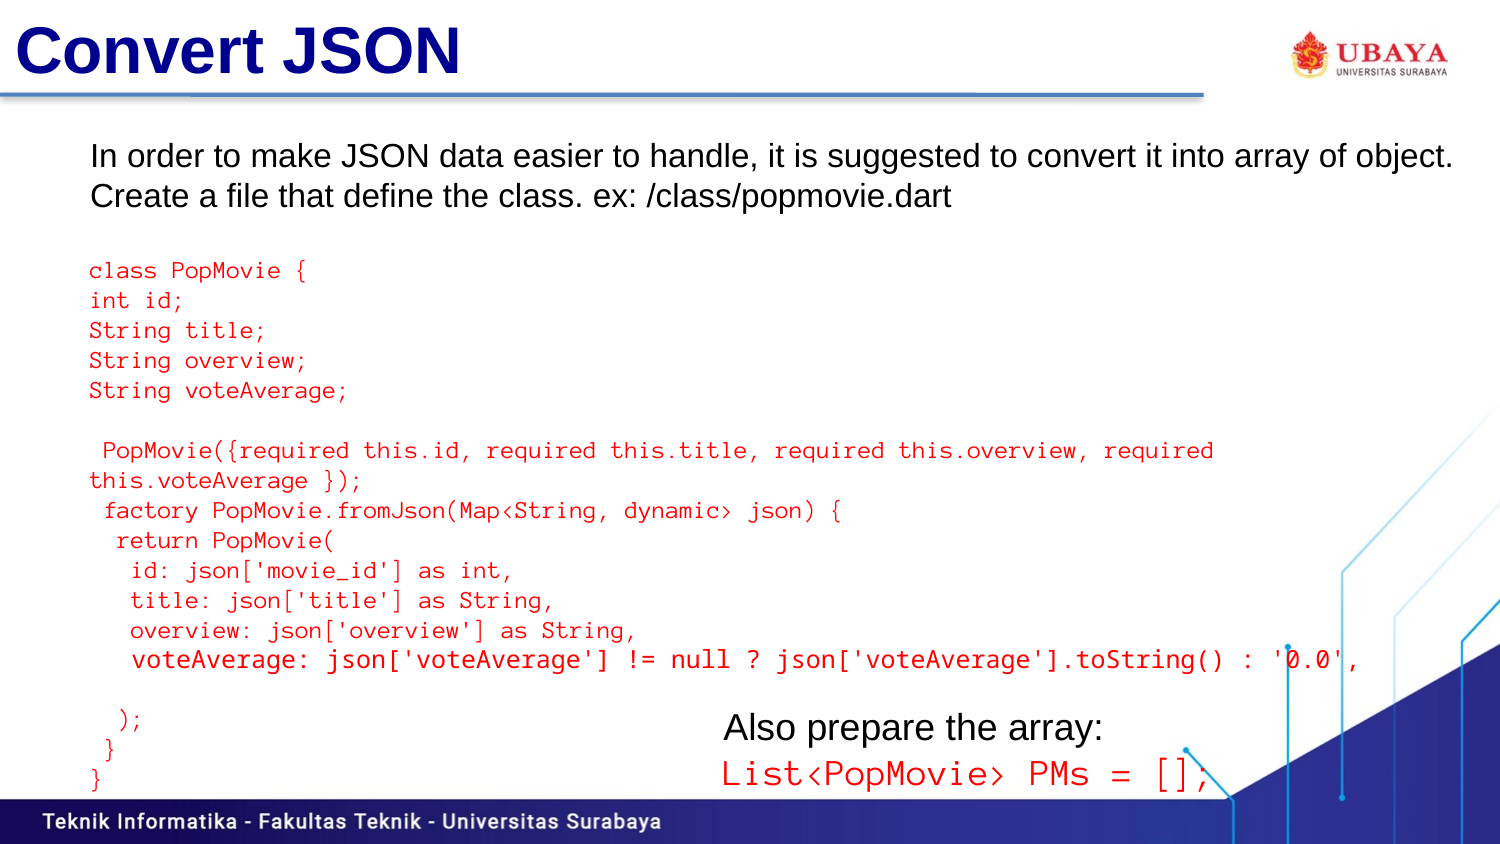

# Convert JSON

In order to make JSON data easier to handle, it is suggested to convert it into array of object.
Create a file that define the class. ex: /class/popmovie.dart

class PopMovie {
int id;
String title;
String overview;
String voteAverage;

 PopMovie({required this.id, required this.title, required this.overview, required this.voteAverage });
 factory PopMovie.fromJson(Map<String, dynamic> json) {
  return PopMovie(
   id: json['movie_id'] as int,
   title: json['title'] as String,
   overview: json['overview'] as String,
   voteAverage: json['voteAverage'] != null ? json['voteAverage'].toString() : '0.0',

  );
 }
}

Also prepare the array:
List<PopMovie> PMs = [];